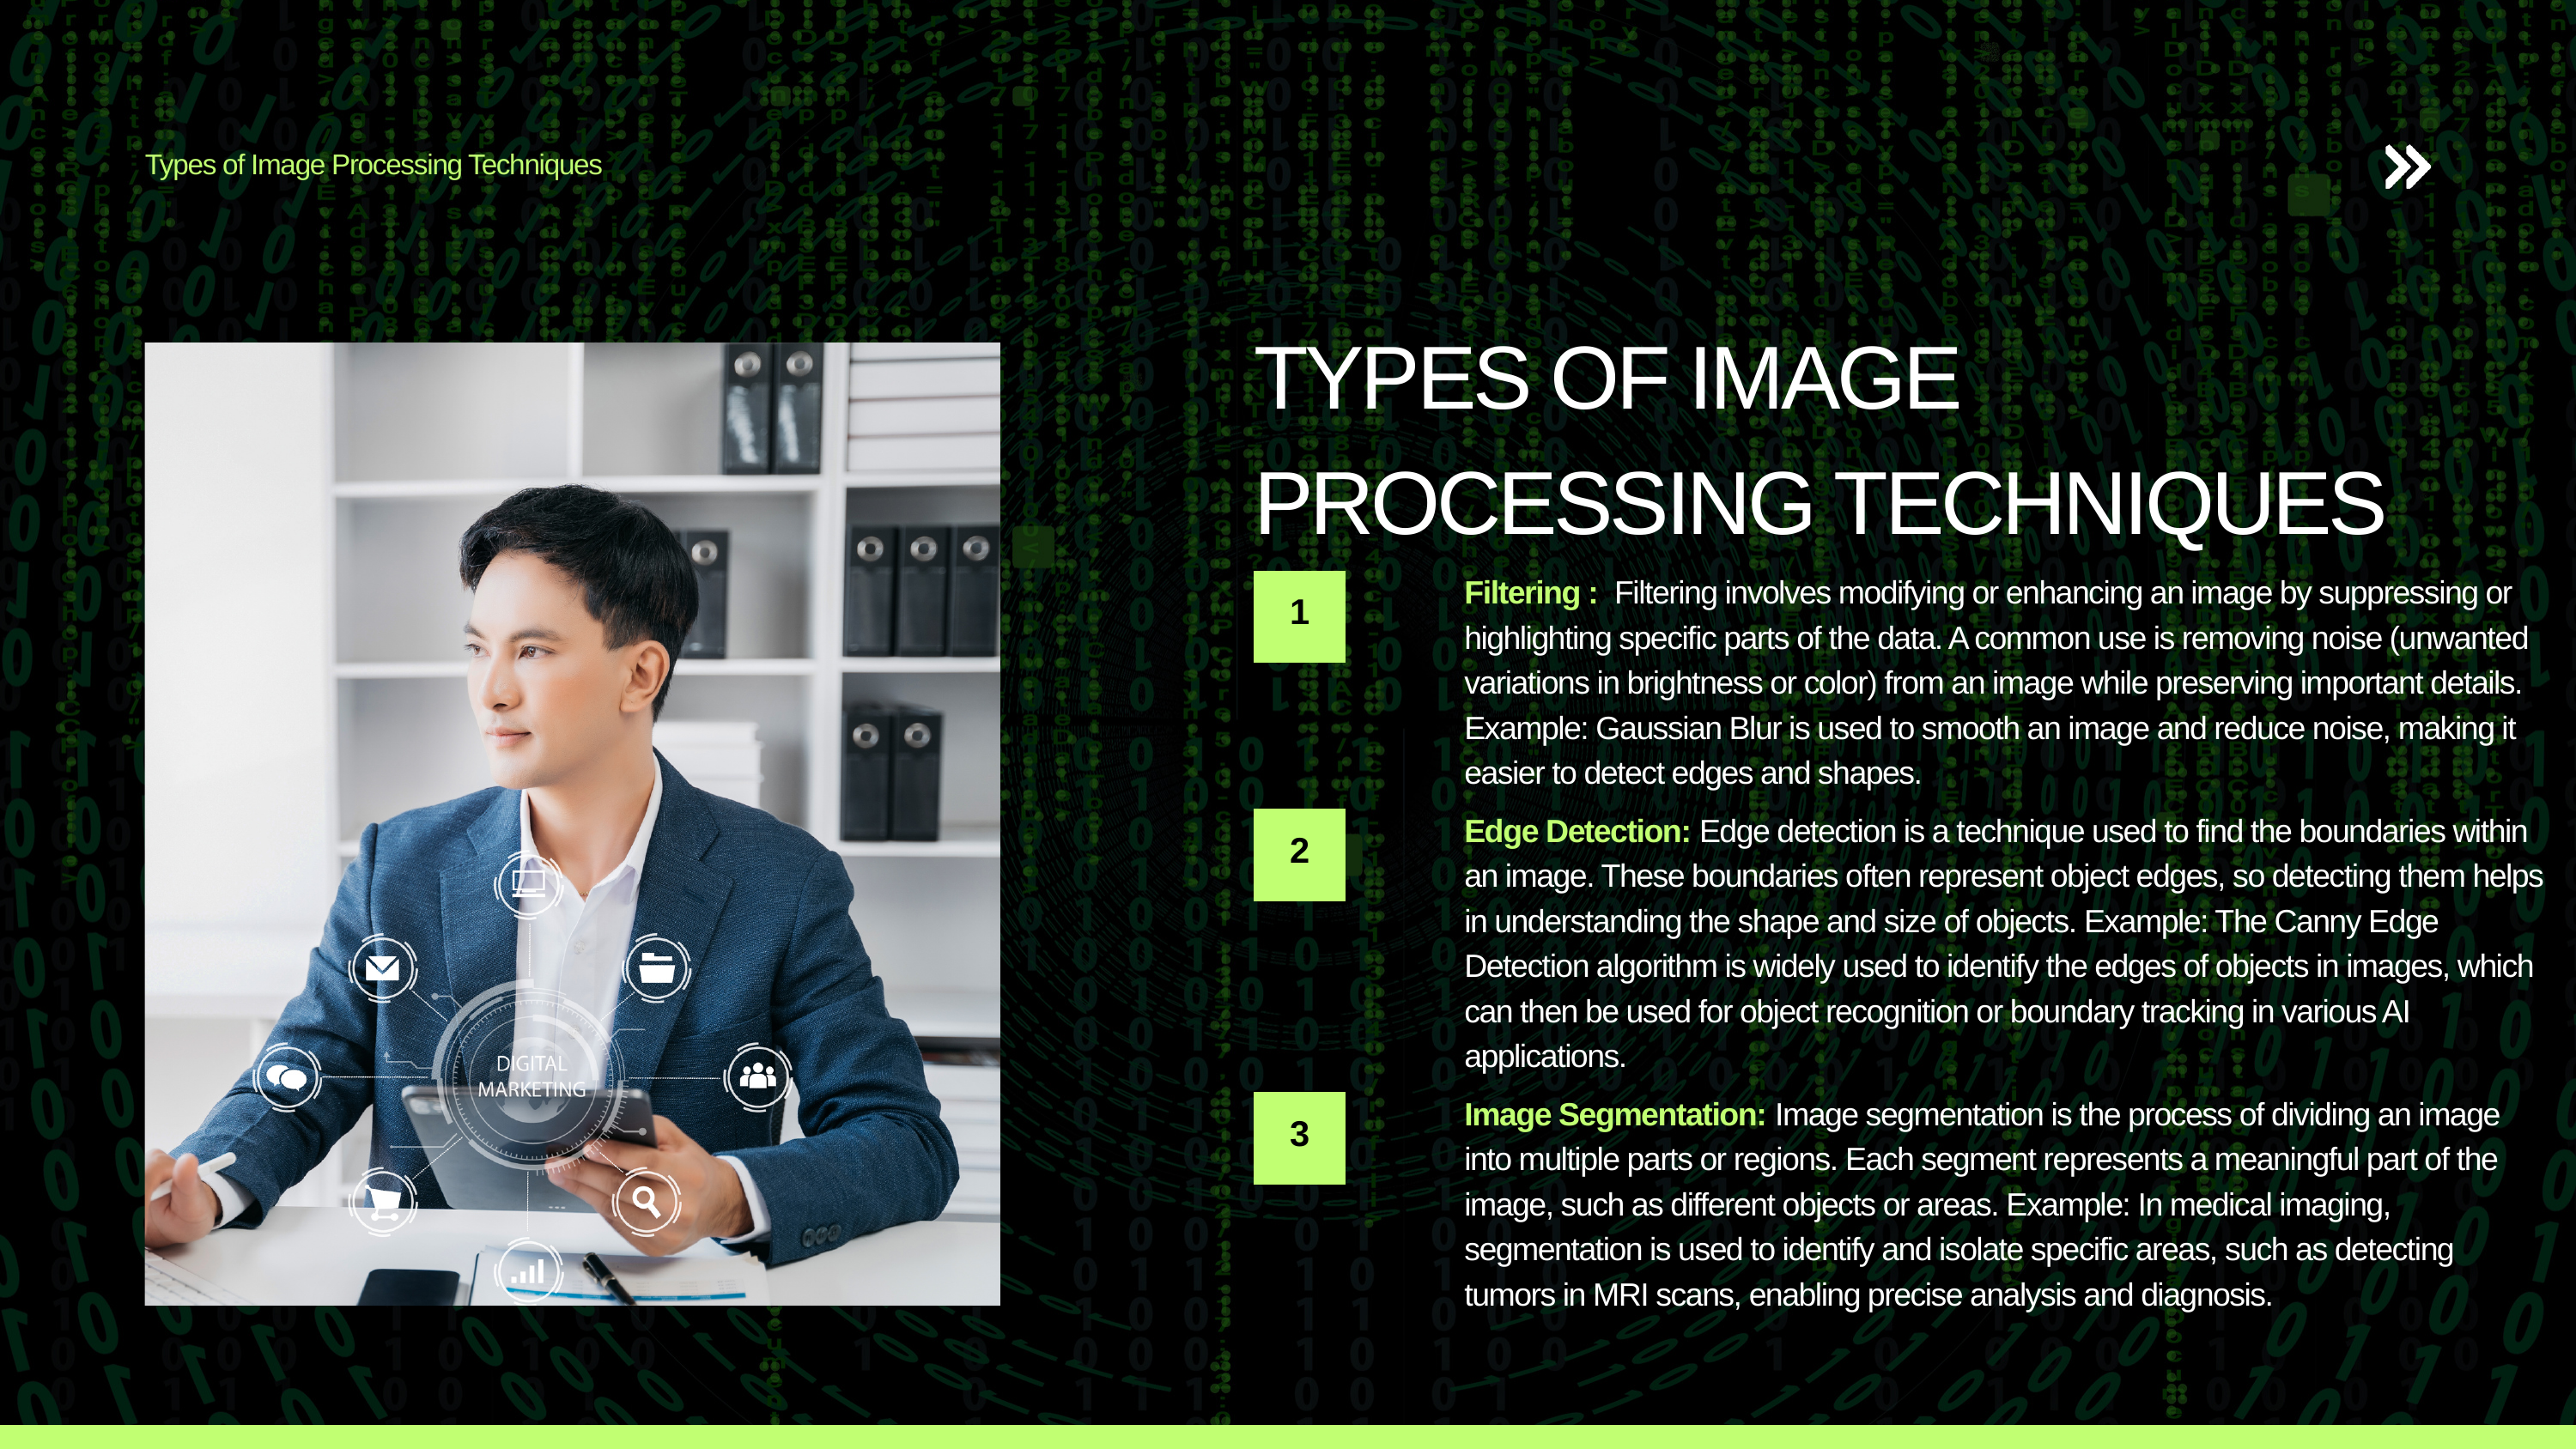

Types of Image Processing Techniques

TYPES OF IMAGE PROCESSING TECHNIQUES

Filtering :  Filtering involves modifying or enhancing an image by suppressing or highlighting specific parts of the data. A common use is removing noise (unwanted variations in brightness or color) from an image while preserving important details. Example: Gaussian Blur is used to smooth an image and reduce noise, making it easier to detect edges and shapes.

1
Edge Detection: Edge detection is a technique used to find the boundaries within an image. These boundaries often represent object edges, so detecting them helps in understanding the shape and size of objects. Example: The Canny Edge Detection algorithm is widely used to identify the edges of objects in images, which can then be used for object recognition or boundary tracking in various AI applications.

2
Image Segmentation: Image segmentation is the process of dividing an image into multiple parts or regions. Each segment represents a meaningful part of the image, such as different objects or areas. Example: In medical imaging, segmentation is used to identify and isolate specific areas, such as detecting tumors in MRI scans, enabling precise analysis and diagnosis.

3